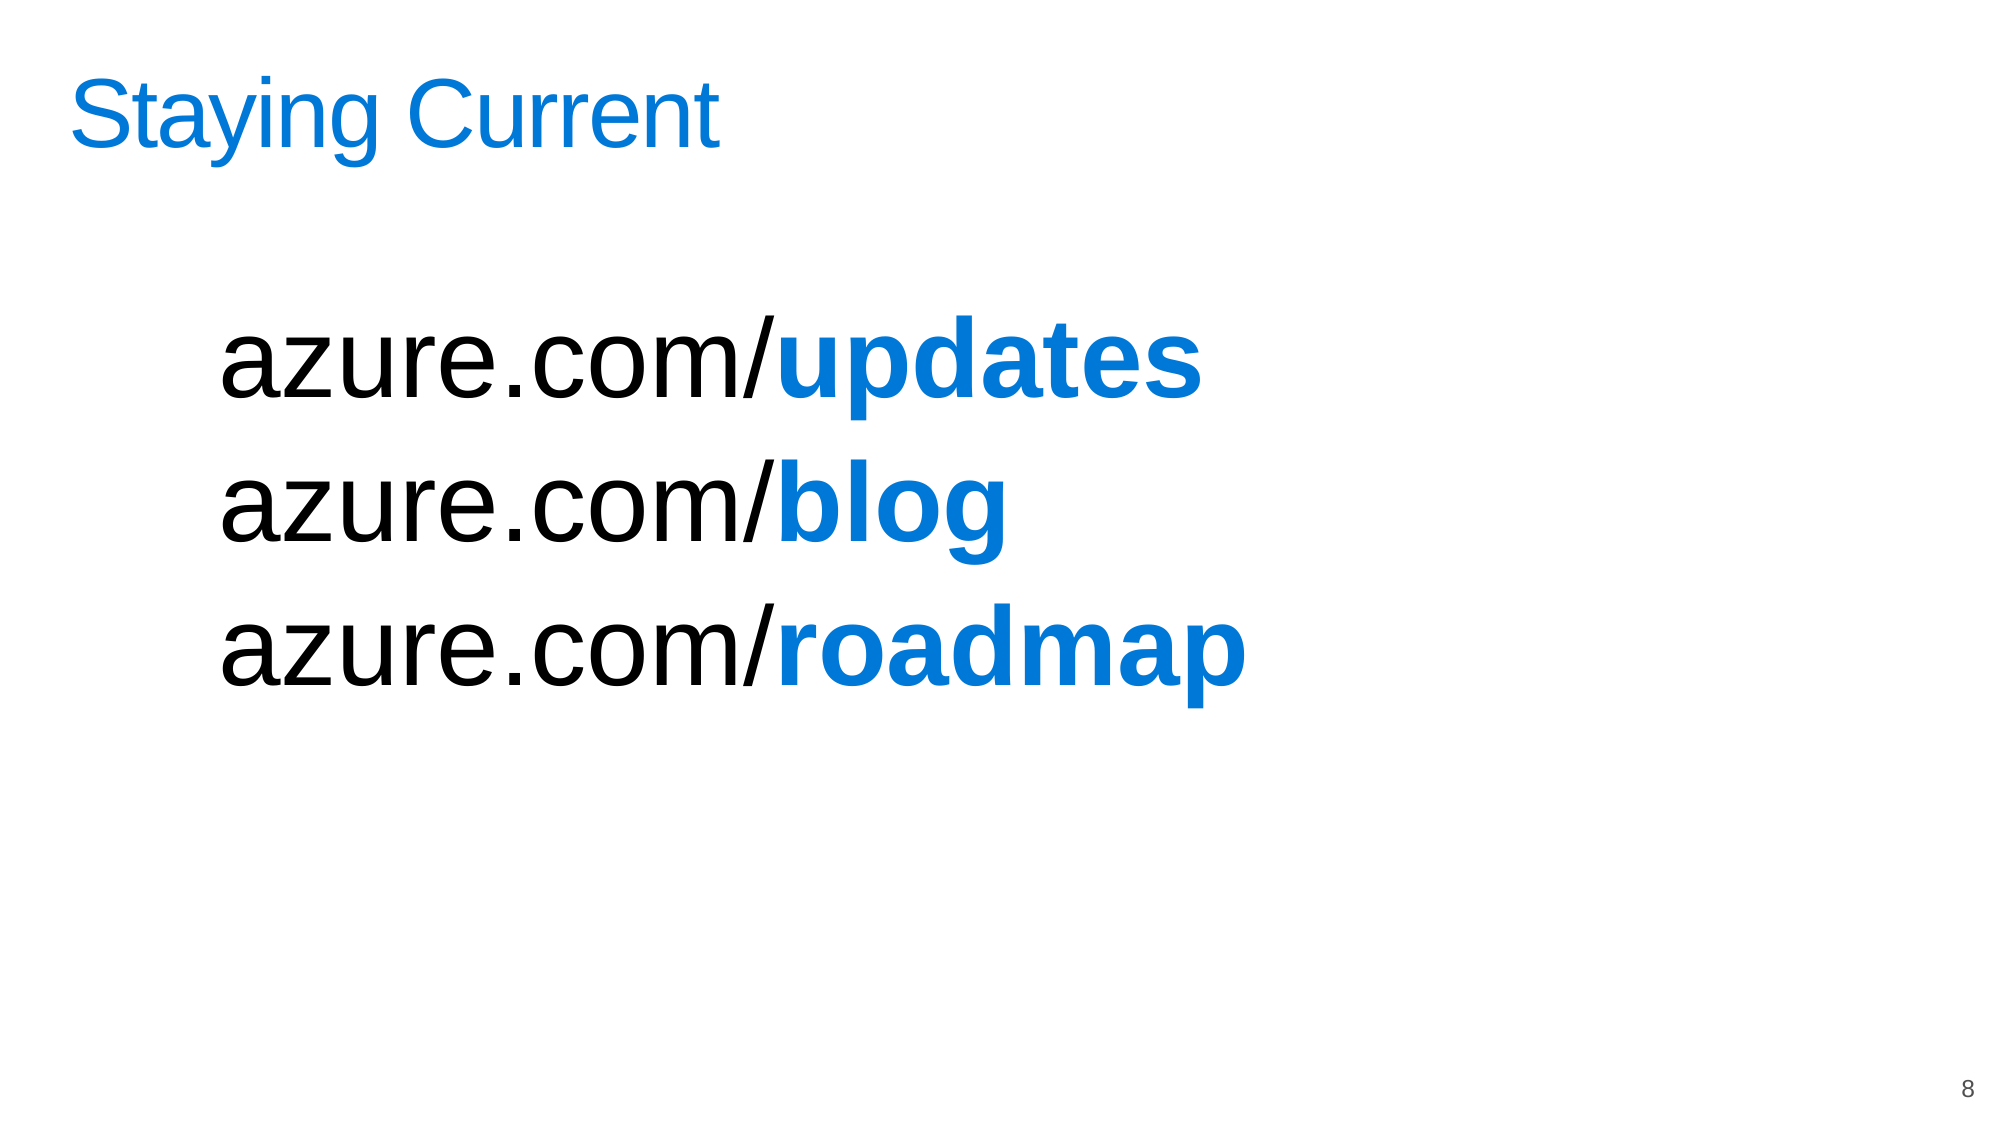

# Staying Current
	azure.com/updates
	azure.com/blog
	azure.com/roadmap

8